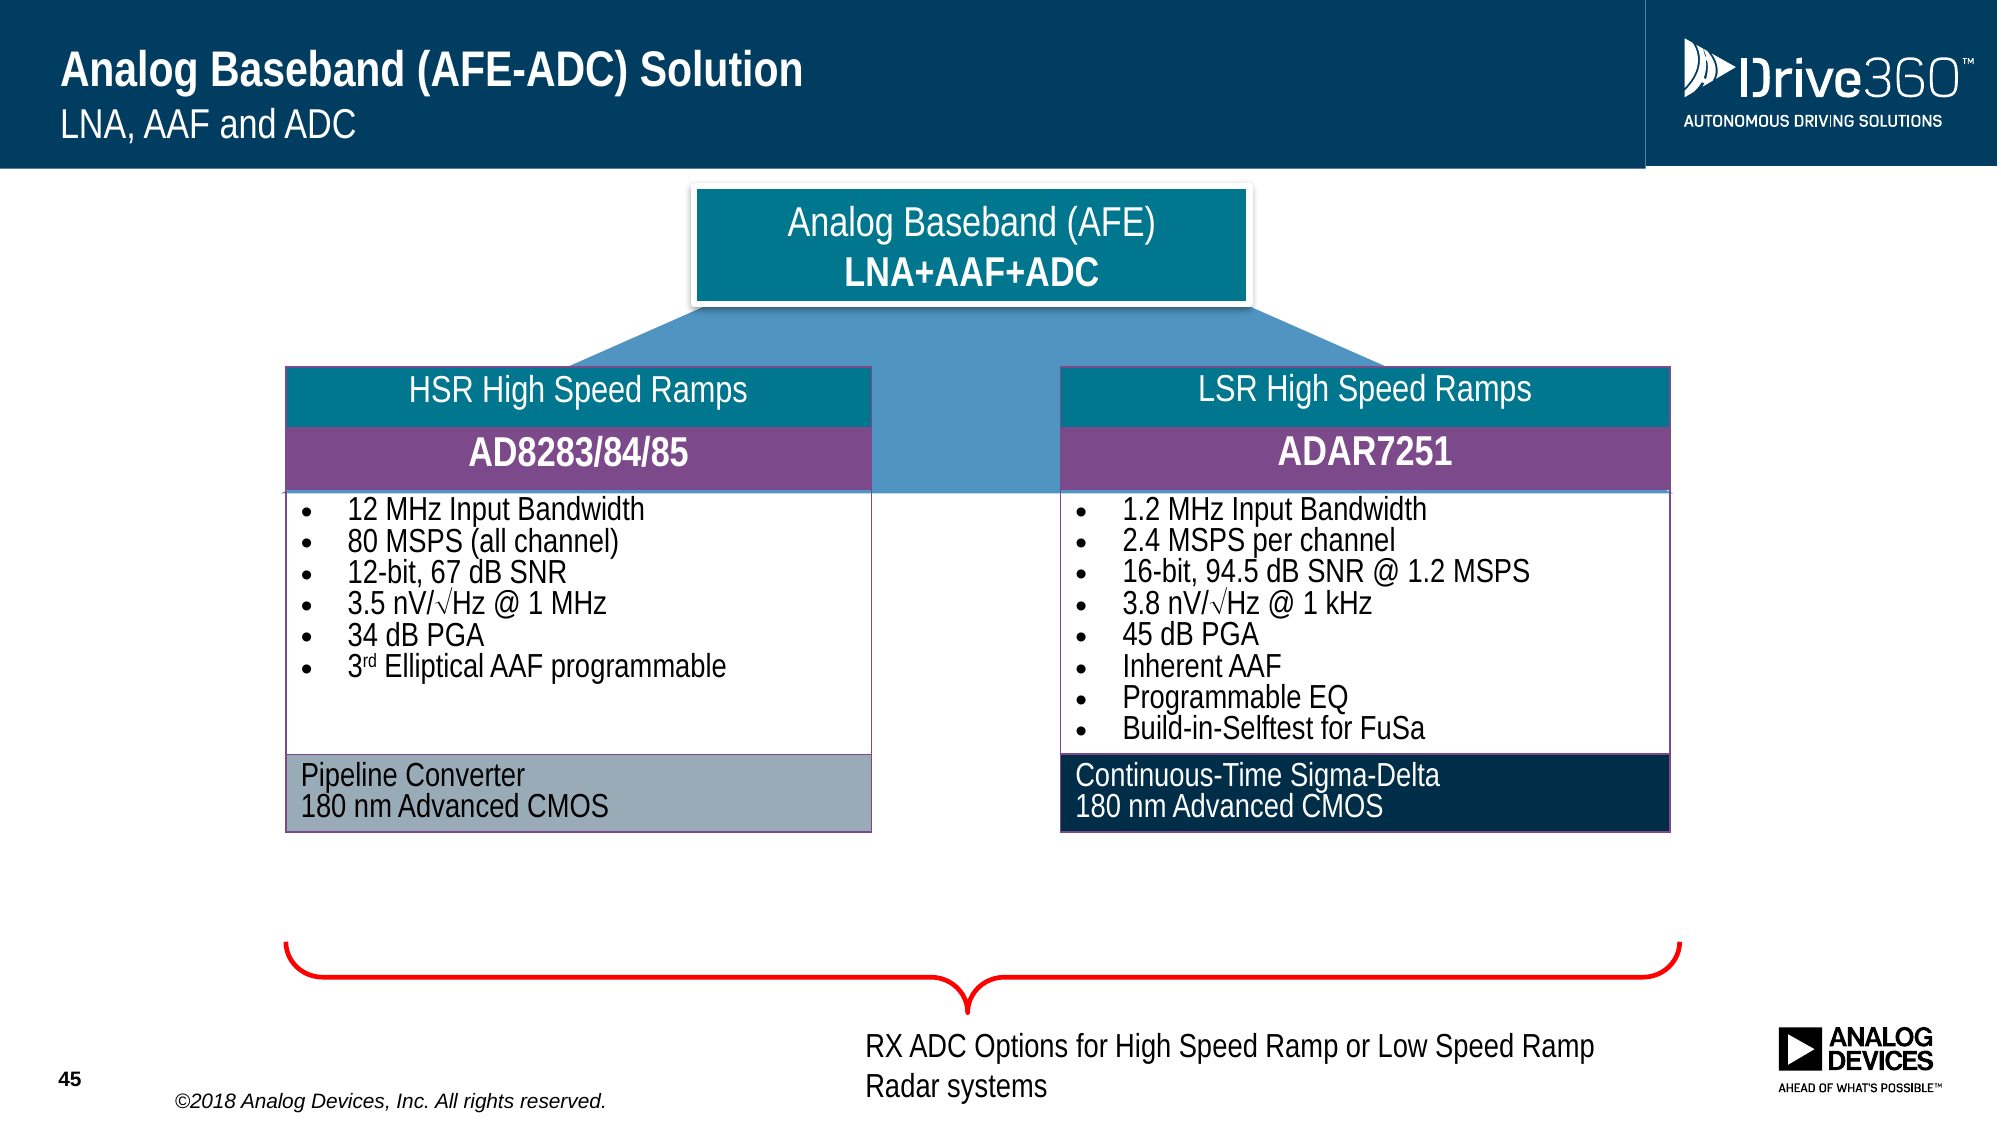

# Analog Baseband (AFE-ADC) Solution LNA, AAF and ADC

Analog Baseband (AFE)
LNA+AAF+ADC

| LSR High Speed Ramps |
| --- |
| ADAR7251 |
| 1.2 MHz Input Bandwidth 2.4 MSPS per channel 16-bit, 94.5 dB SNR @ 1.2 MSPS 3.8 nV/√Hz @ 1 kHz 45 dB PGA Inherent AAF Programmable EQ Build-in-Selftest for FuSa |
| Continuous-Time Sigma-Delta 180 nm Advanced CMOS |
| HSR High Speed Ramps |
| --- |
| AD8283/84/85 |
| 12 MHz Input Bandwidth 80 MSPS (all channel) 12-bit, 67 dB SNR 3.5 nV/√Hz @ 1 MHz 34 dB PGA 3rd Elliptical AAF programmable |
| Pipeline Converter 180 nm Advanced CMOS |
RX ADC Options for High Speed Ramp or Low Speed Ramp Radar systems
45
©2018 Analog Devices, Inc. All rights reserved.